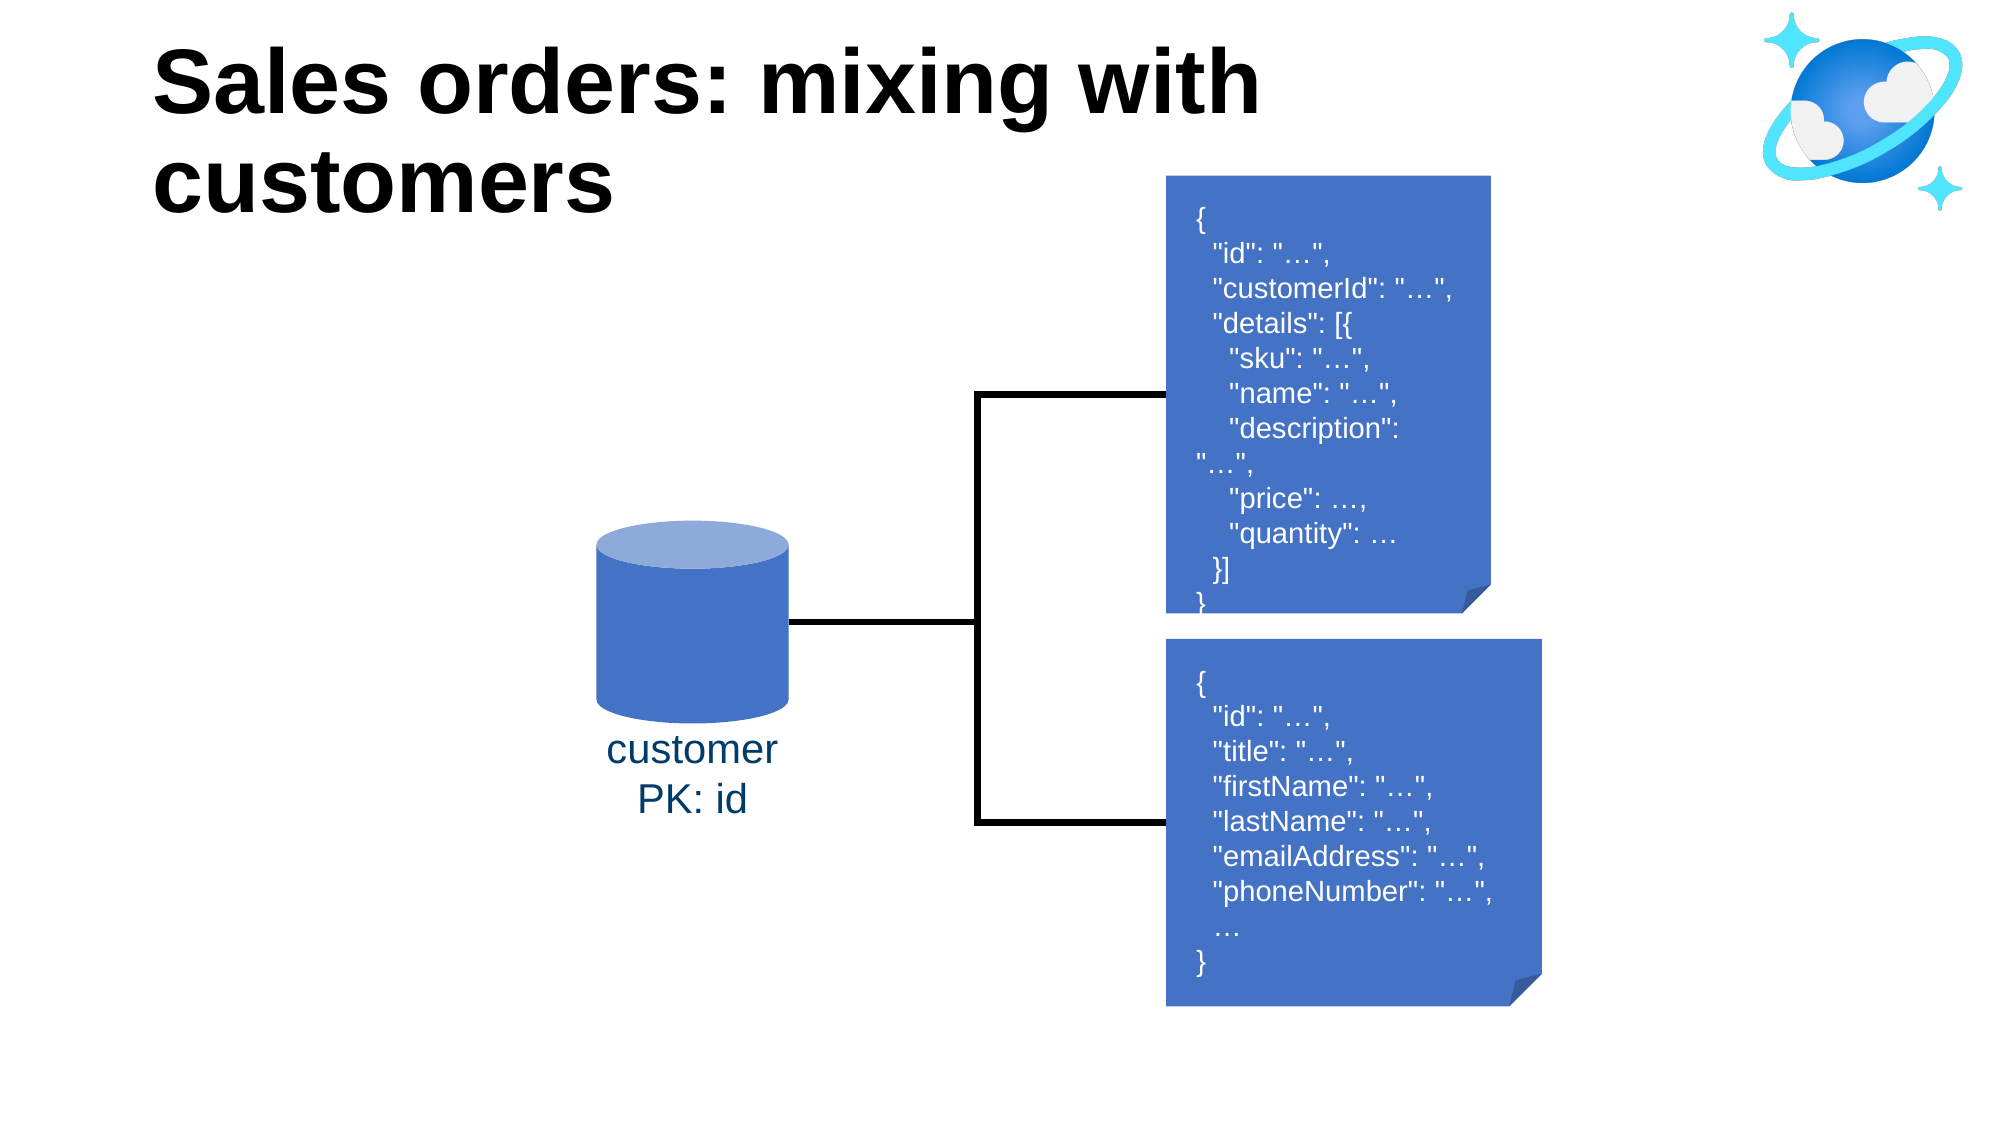

# Sales orders: mixing with customers
{
  "id": "…",
  "customerId": "…",
  "details": [{
    "sku": "…",
    "name": "…",
    "description": "…",
    "price": …,
    "quantity": …
  }]
}
customer
PK: id
{
  "id": "…",
  "title": "…",
  "firstName": "…",
  "lastName": "…",
  "emailAddress": "…",
  "phoneNumber": "…",
  …
}